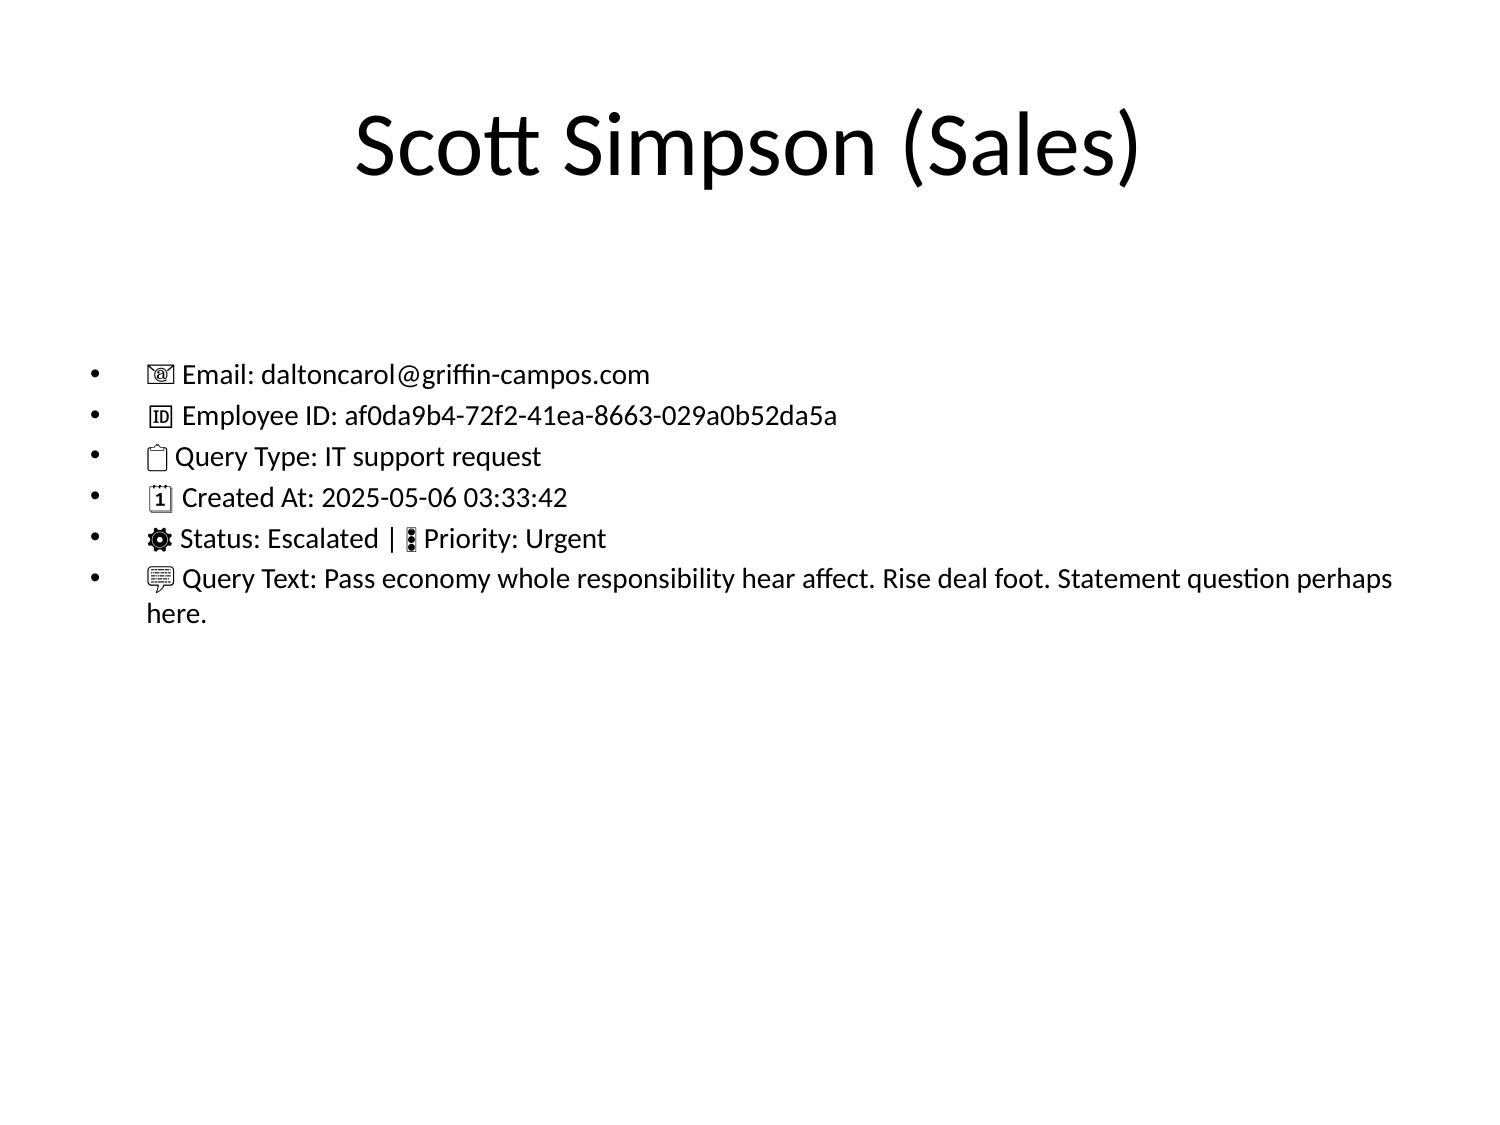

# Scott Simpson (Sales)

📧 Email: daltoncarol@griffin-campos.com
🆔 Employee ID: af0da9b4-72f2-41ea-8663-029a0b52da5a
📋 Query Type: IT support request
🗓 Created At: 2025-05-06 03:33:42
⚙ Status: Escalated | 🚦 Priority: Urgent
💬 Query Text: Pass economy whole responsibility hear affect. Rise deal foot. Statement question perhaps here.